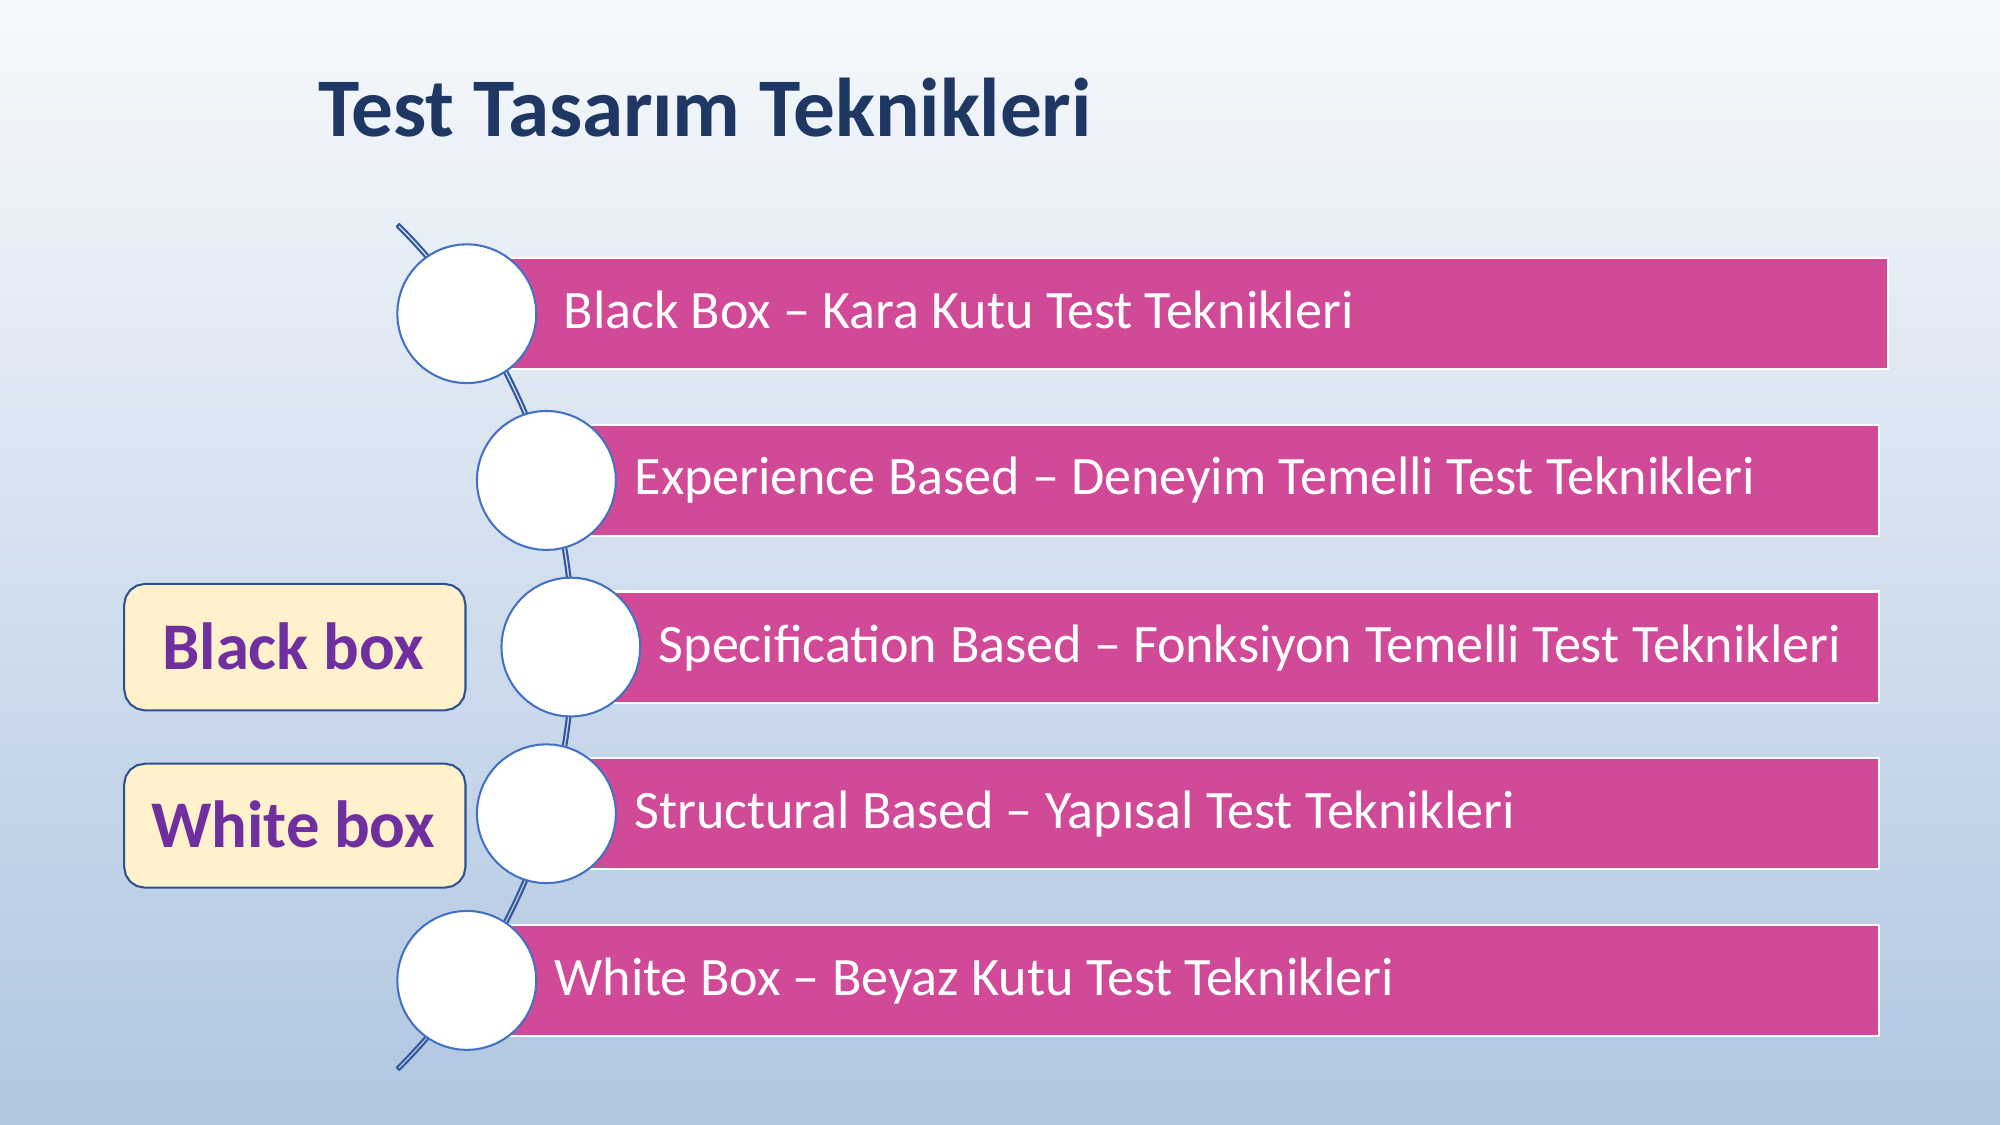

# Test Tasarım Teknikleri

Black Box – Kara Kutu Test Teknikleri

Experience Based – Deneyim Temelli Test Teknikleri

Black box
Specification Based – Fonksiyon Temelli Test Teknikleri

Structural Based – Yapısal Test Teknikleri
White box
White Box – Beyaz Kutu Test Teknikleri